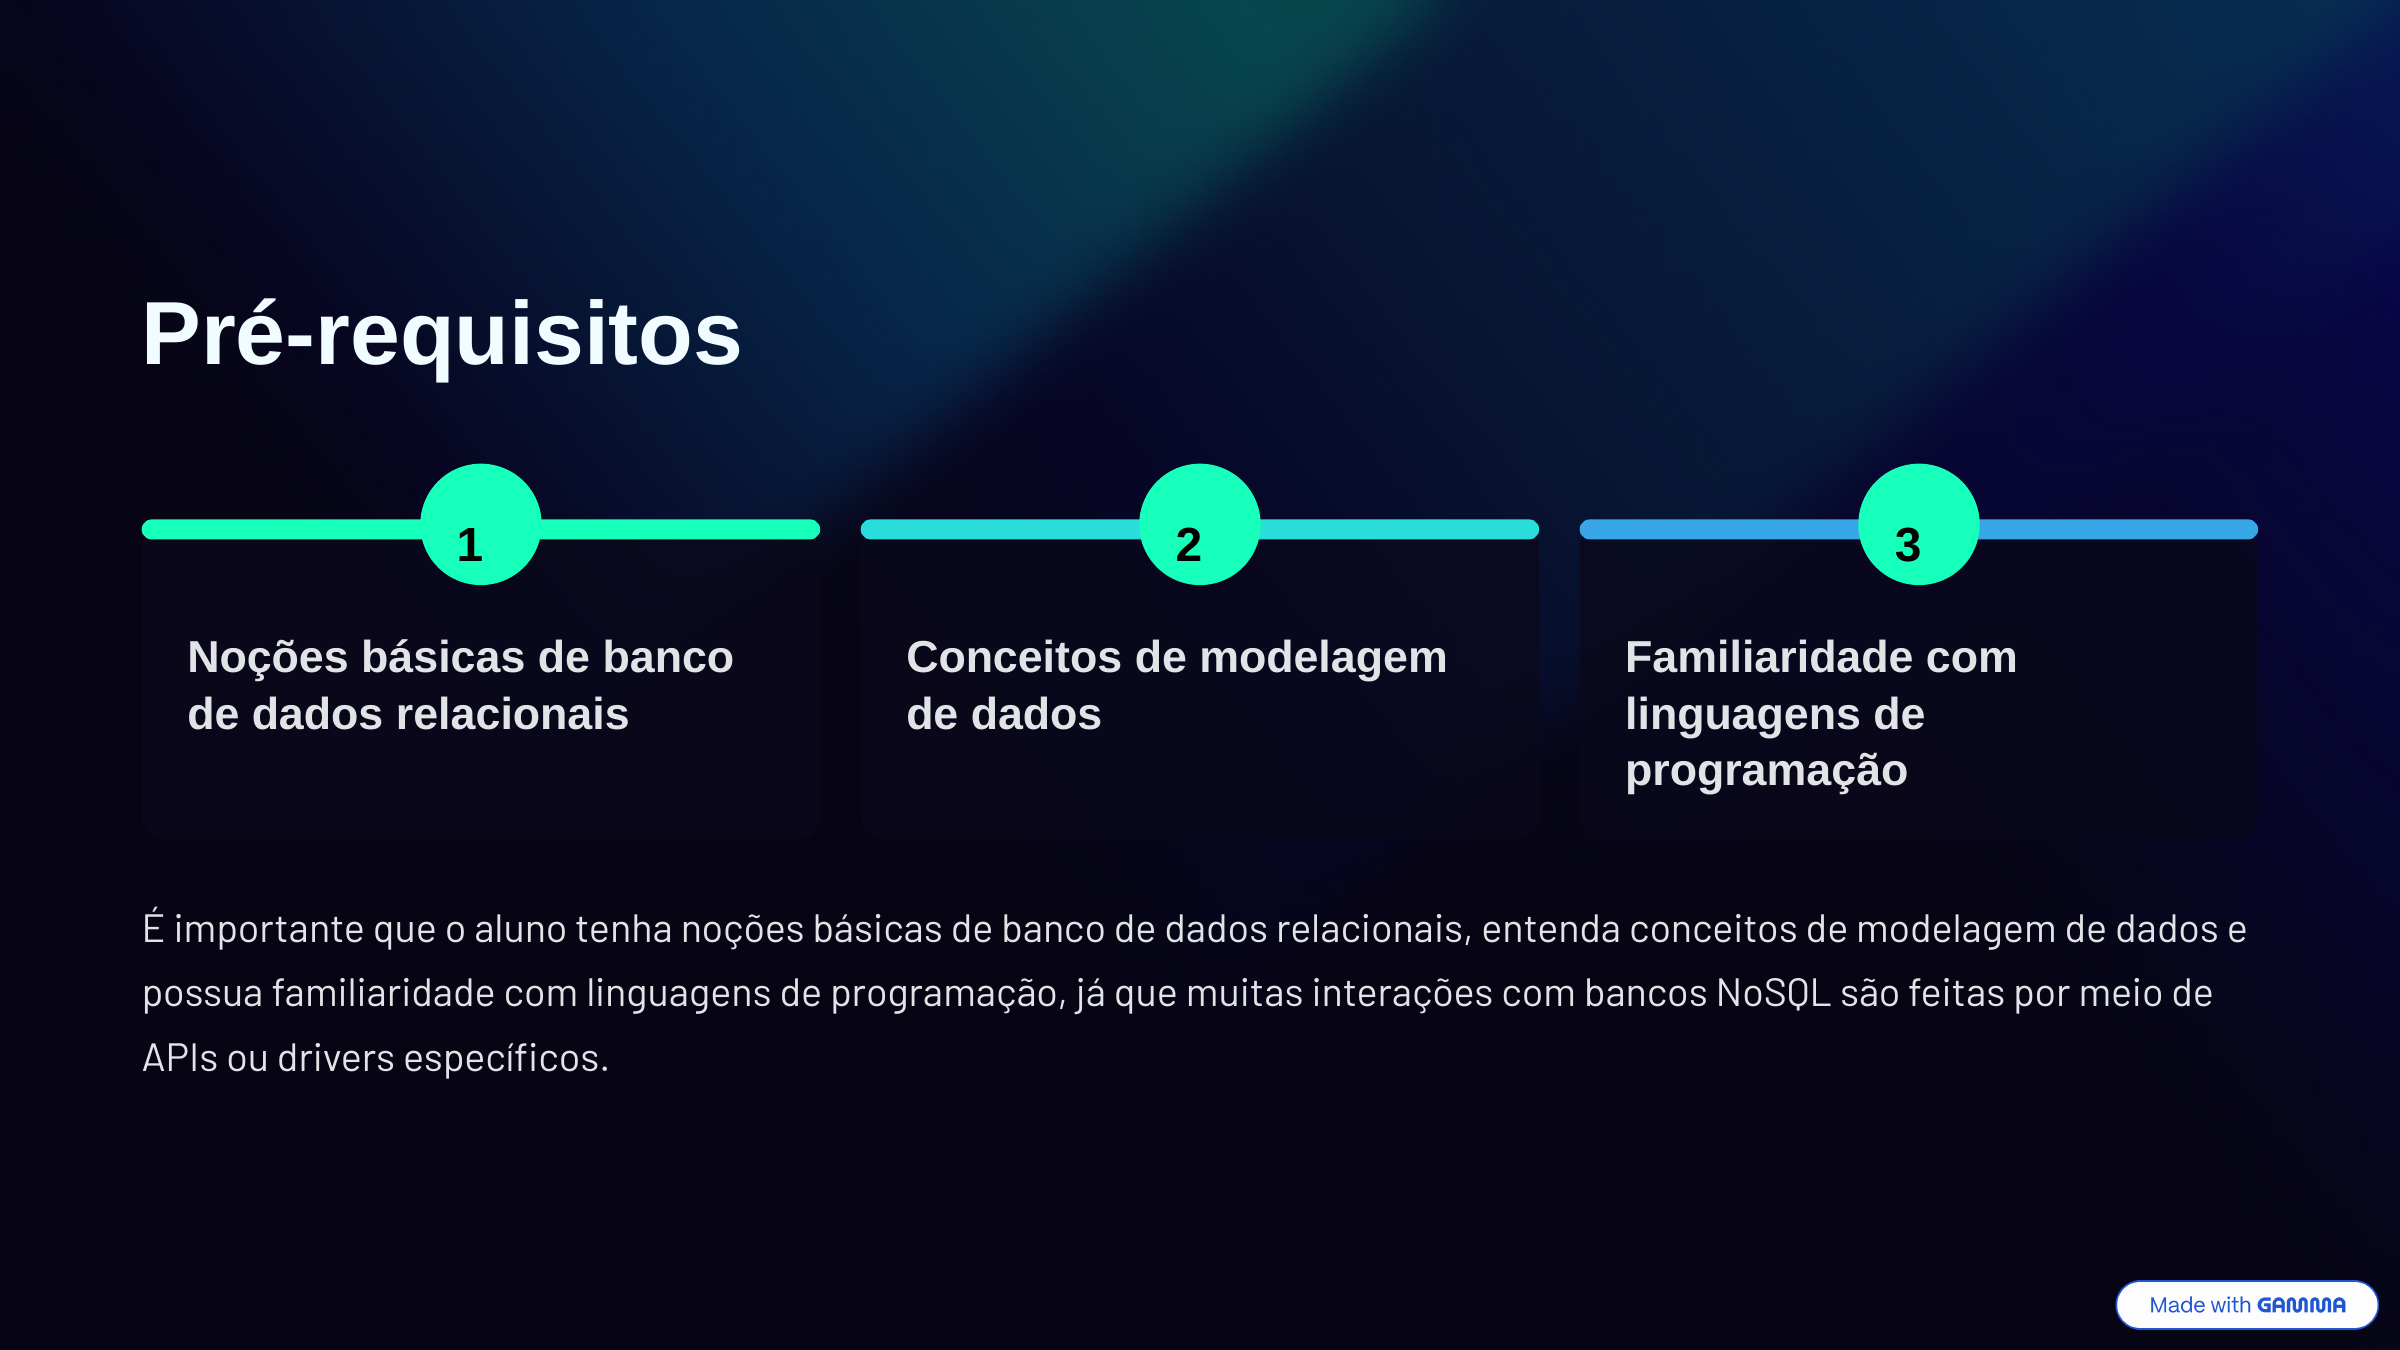

Pré-requisitos

1
2
3

Noções básicas de banco de dados relacionais
Conceitos de modelagem de dados
Familiaridade com linguagens de programação
É importante que o aluno tenha noções básicas de banco de dados relacionais, entenda conceitos de modelagem de dados e possua familiaridade com linguagens de programação, já que muitas interações com bancos NoSQL são feitas por meio de APIs ou drivers específicos.